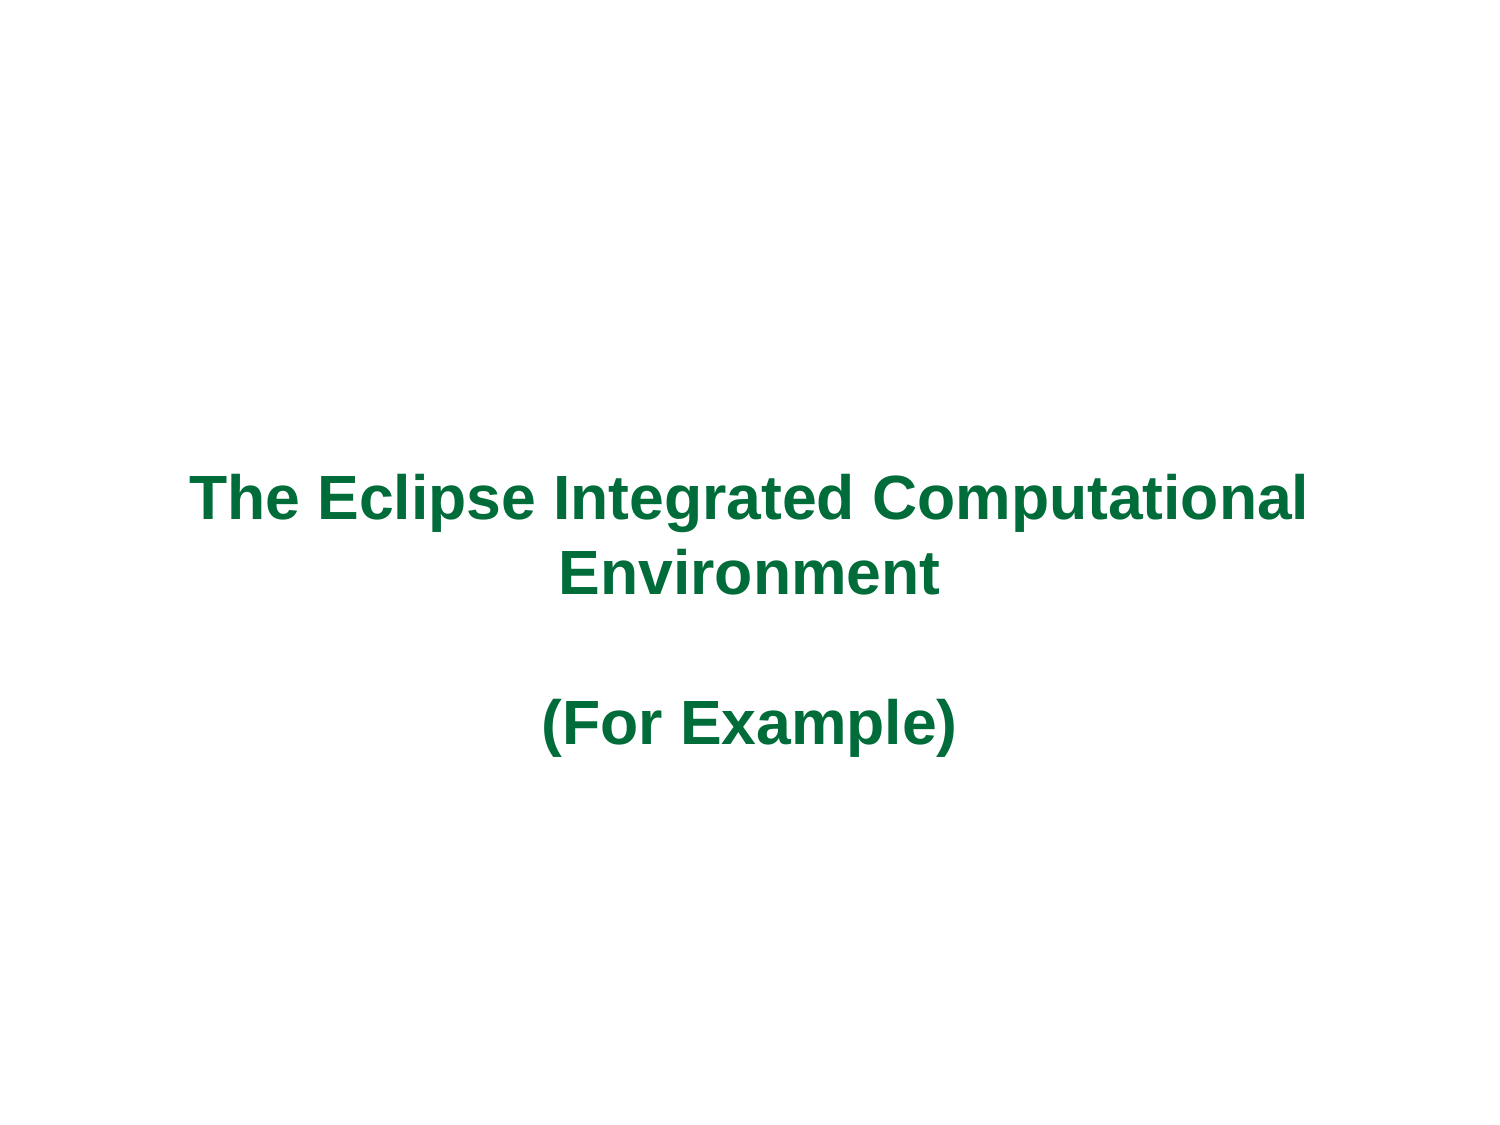

The Eclipse Integrated Computational Environment

(For Example)